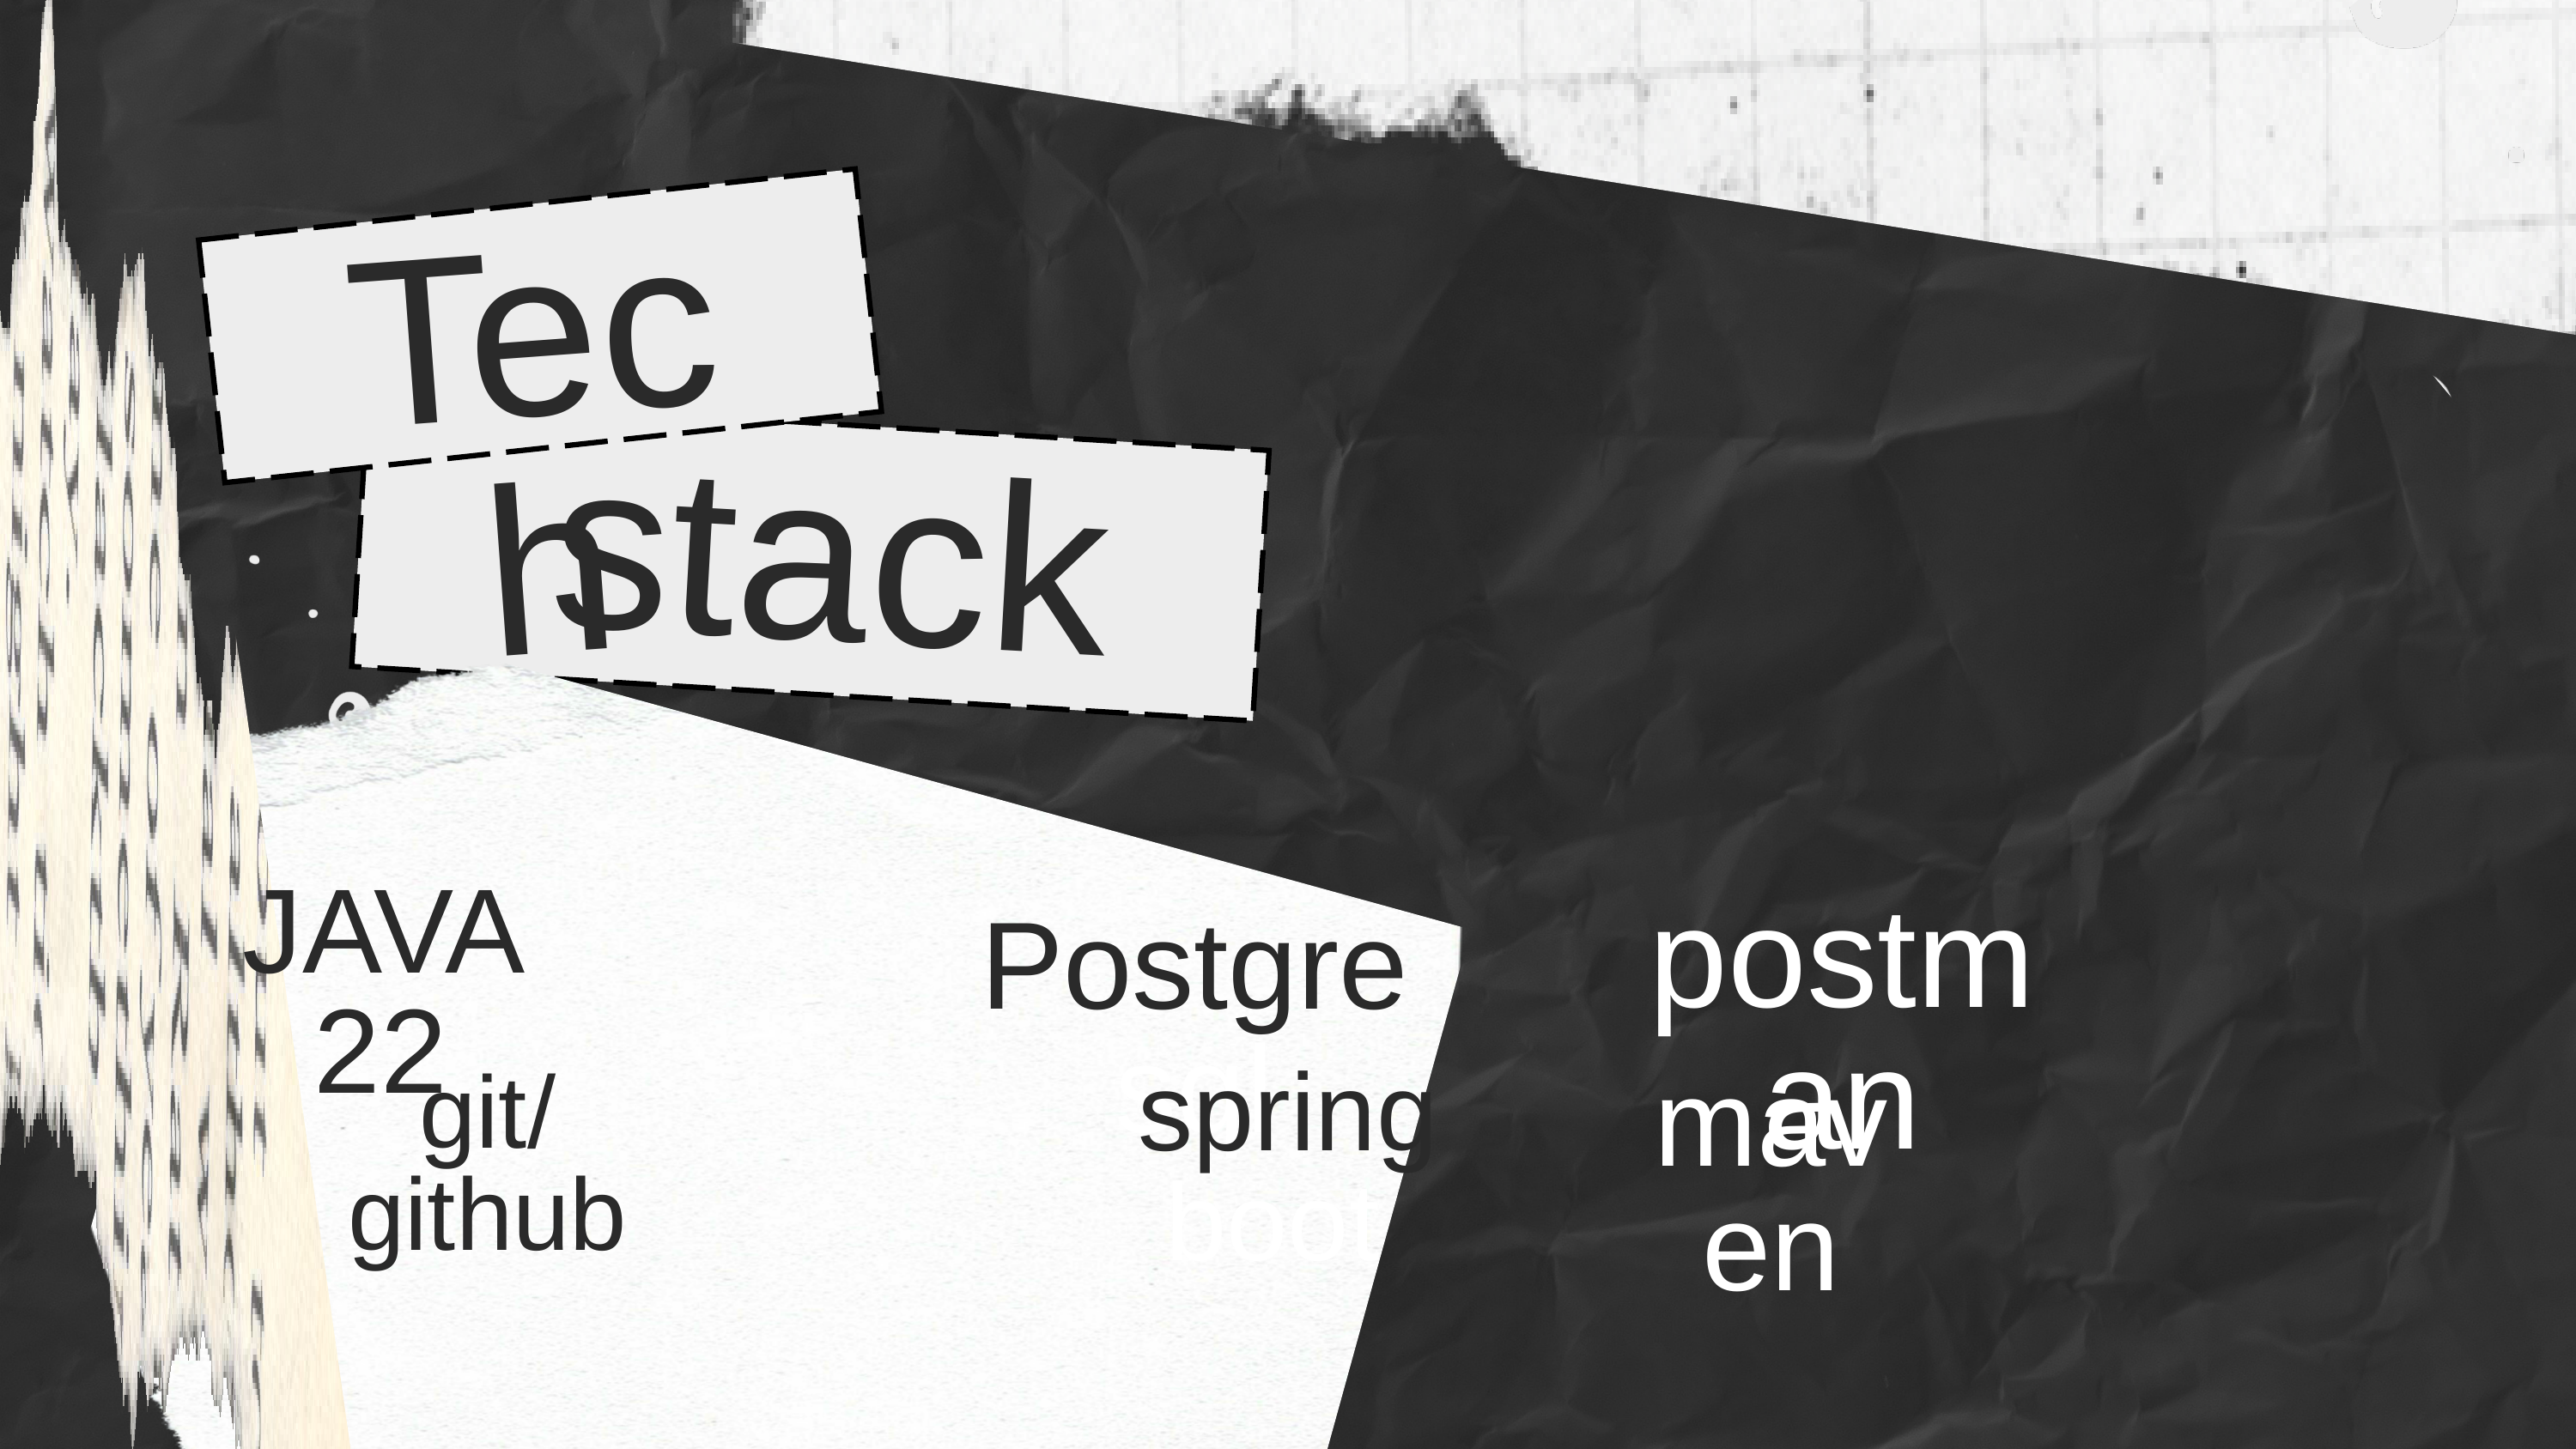

Tech

stack

JAVA 22
postman
Postgresql
spring boot
git/github
maven